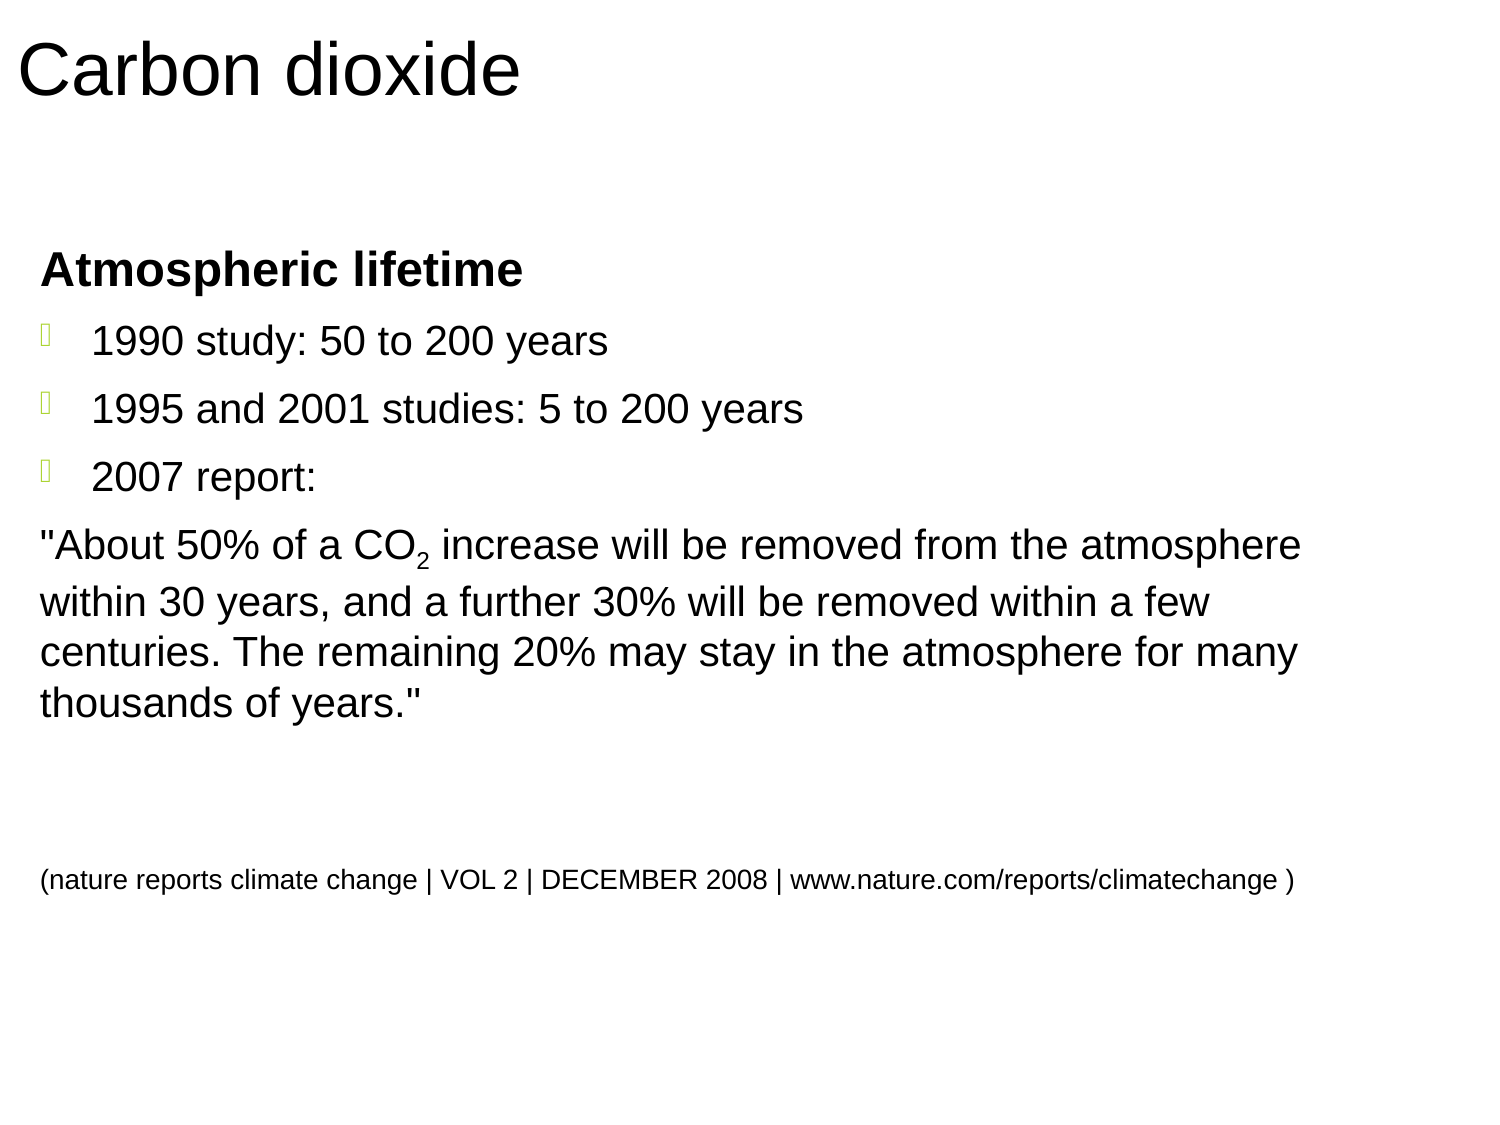

# Carbon dioxide
Atmospheric lifetime
1990 study: 50 to 200 years
1995 and 2001 studies: 5 to 200 years
2007 report:
"About 50% of a CO2 increase will be removed from the atmosphere within 30 years, and a further 30% will be removed within a few centuries. The remaining 20% may stay in the atmosphere for many thousands of years."

(nature reports climate change | VOL 2 | DECEMBER 2008 | www.nature.com/reports/climatechange )